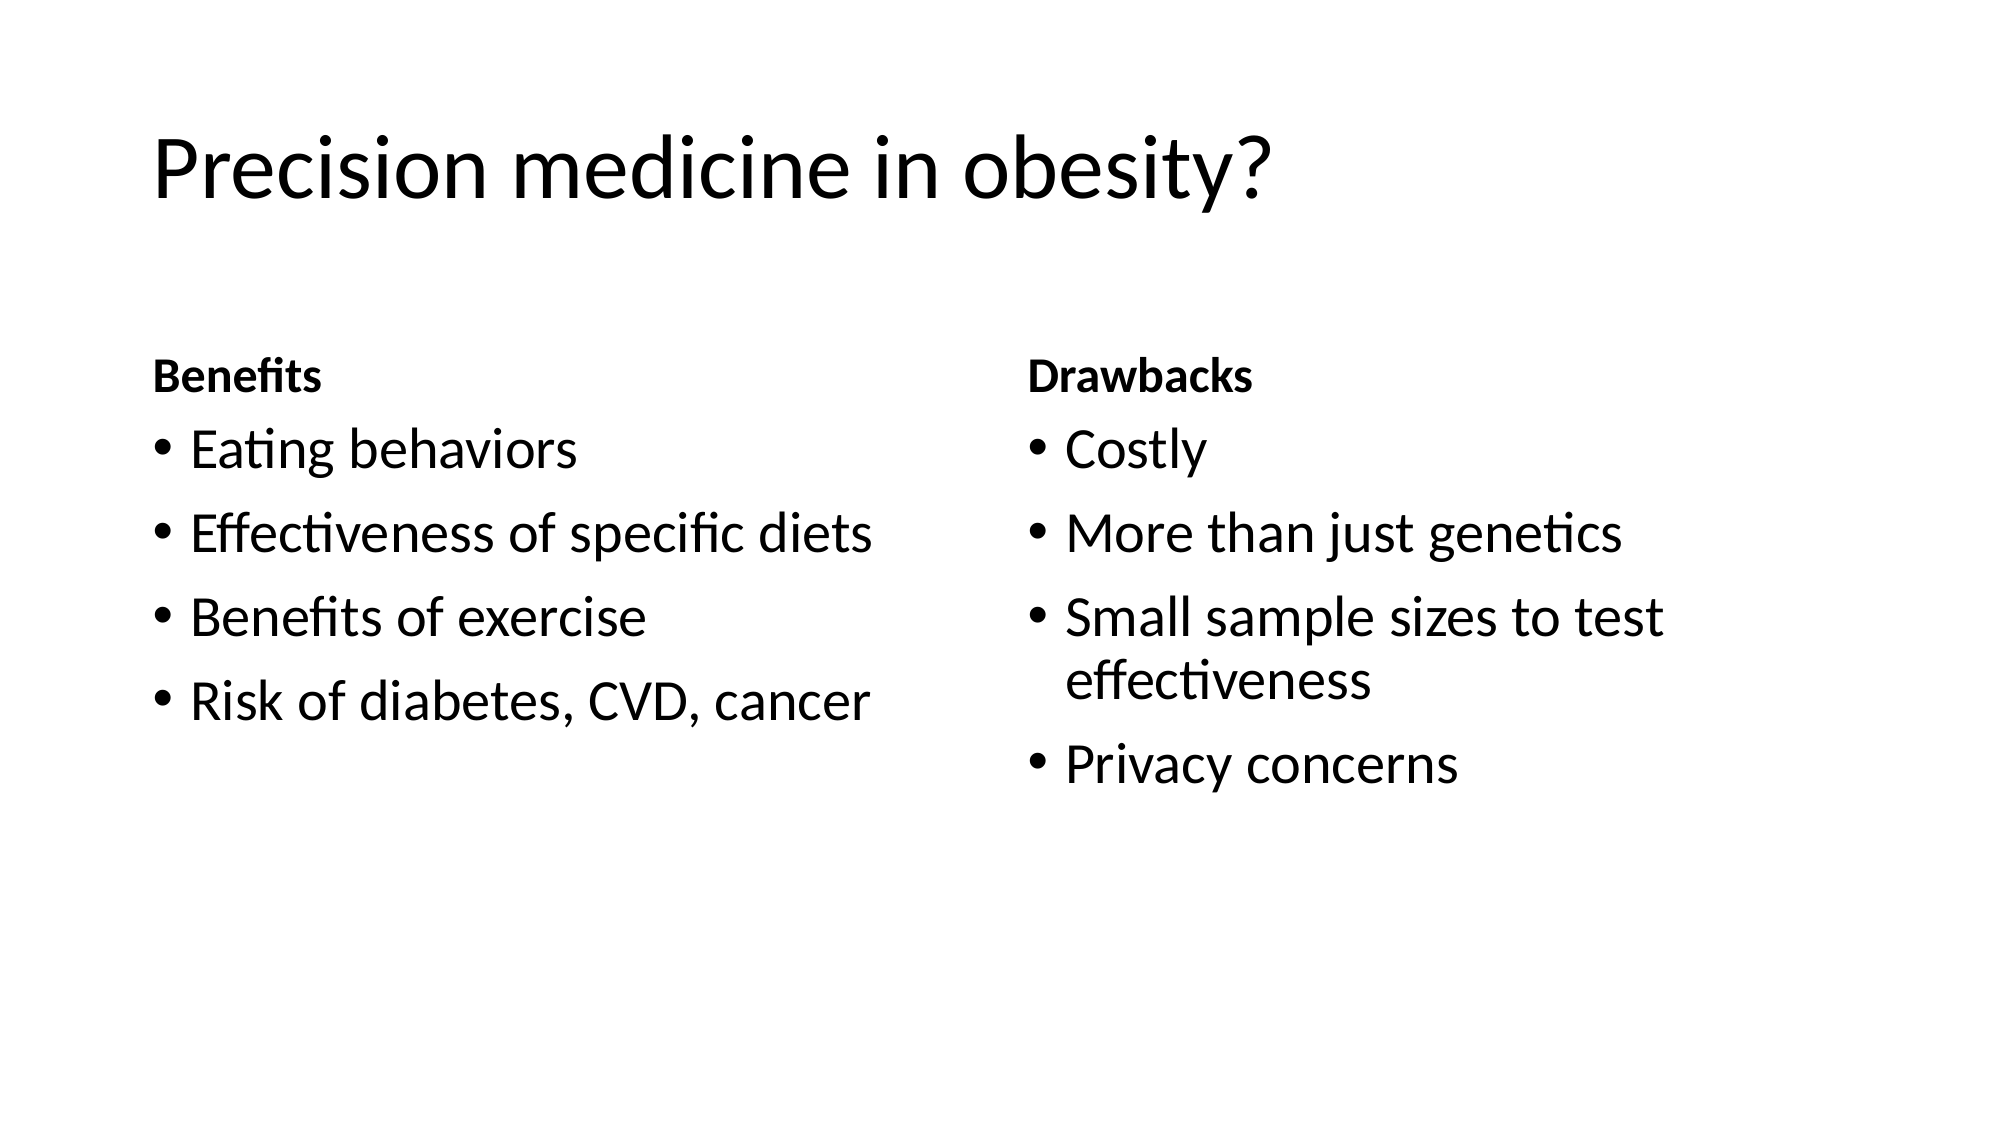

# Precision medicine in obesity?
Benefits
Drawbacks
Eating behaviors
Effectiveness of specific diets
Benefits of exercise
Risk of diabetes, CVD, cancer
Costly
More than just genetics
Small sample sizes to test effectiveness
Privacy concerns